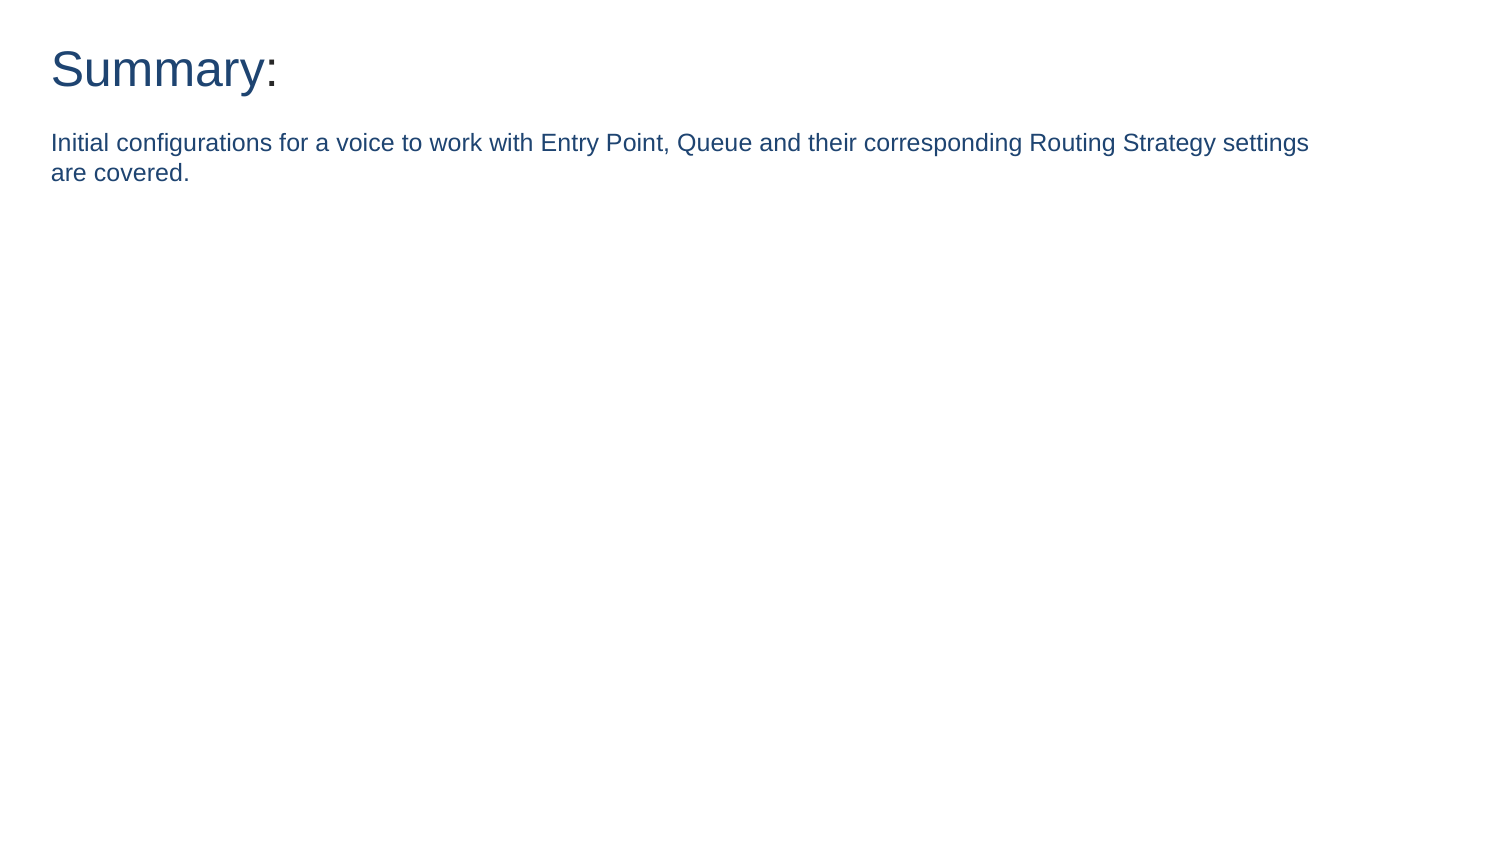

Summary:
Initial configurations for a voice to work with Entry Point, Queue and their corresponding Routing Strategy settings are covered.